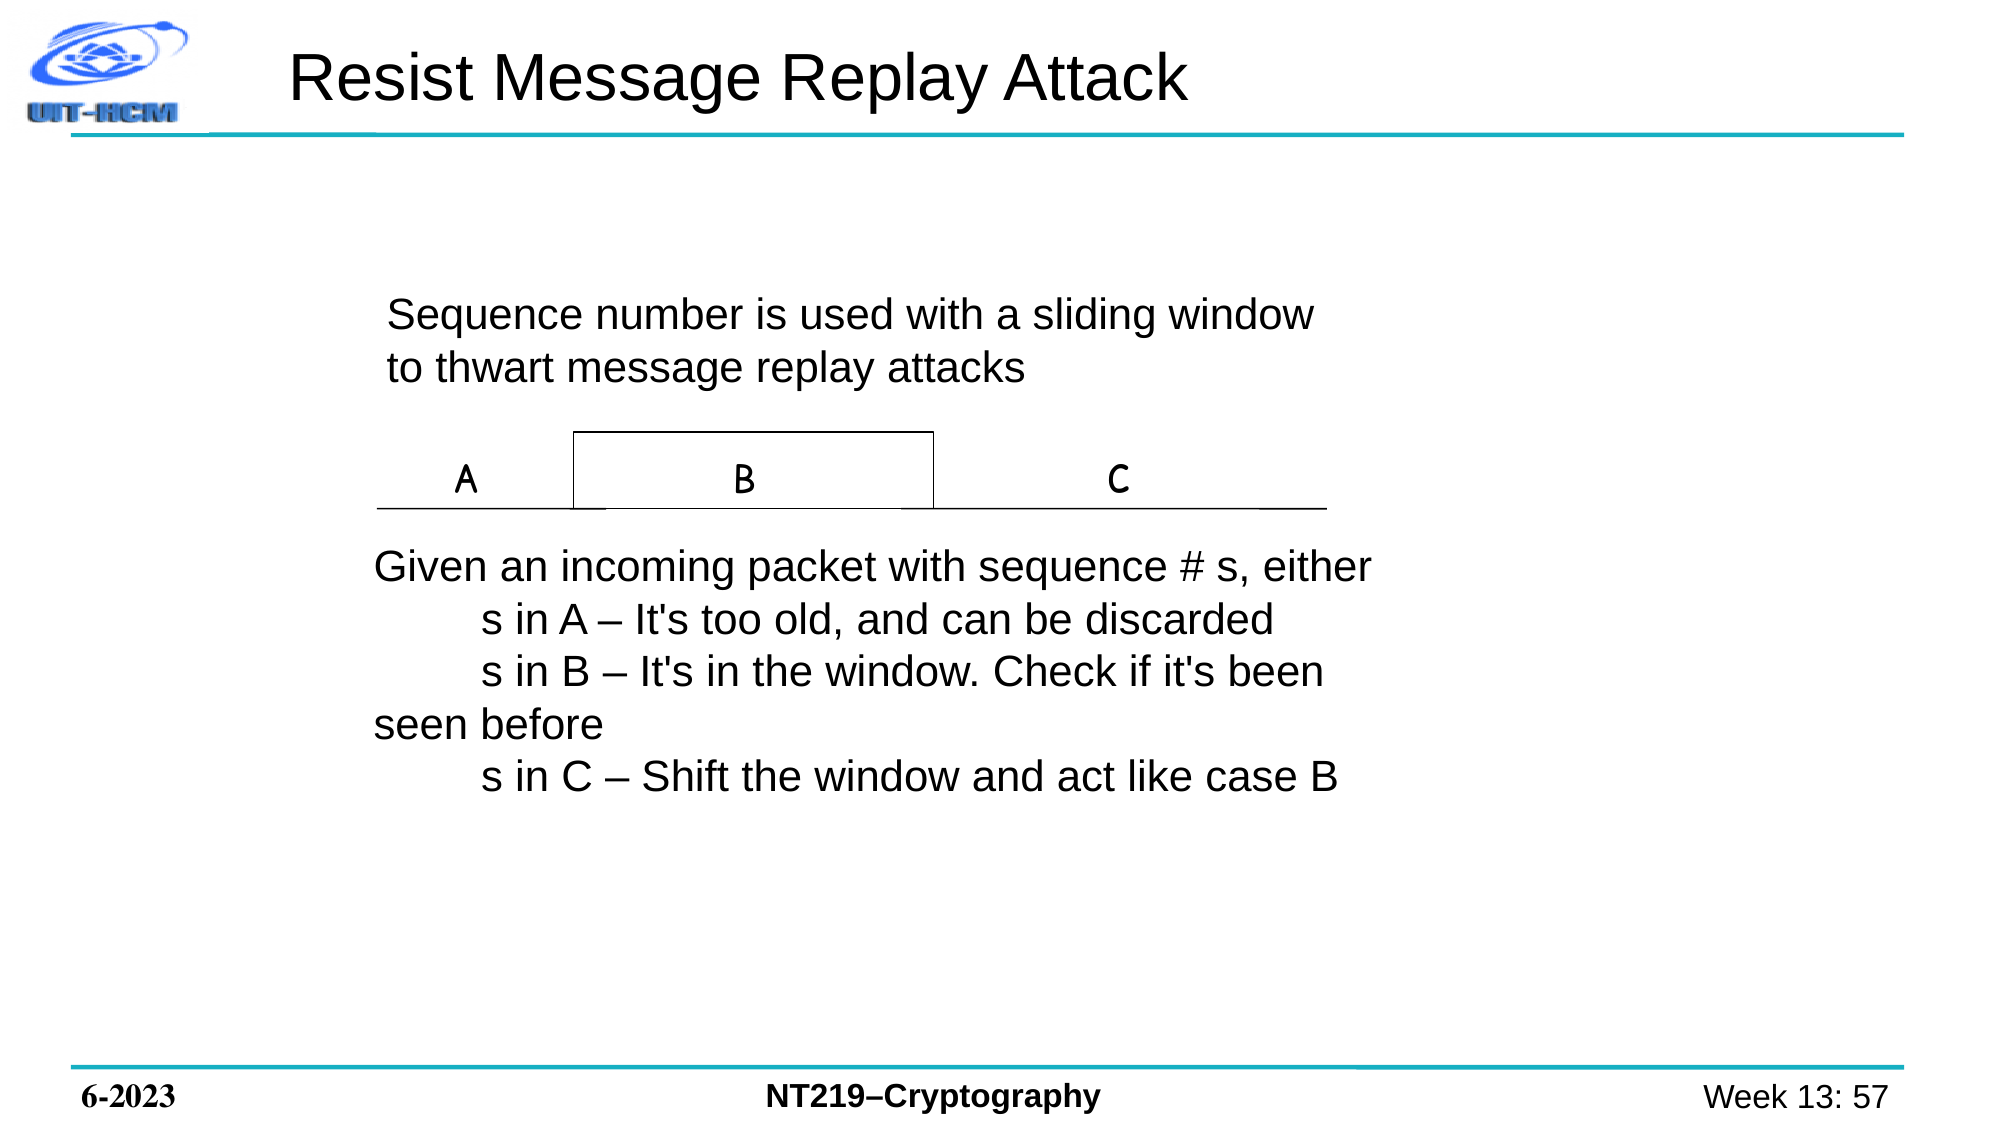

Resist Message Replay Attack
Sequence number is used with a sliding window
to thwart message replay attacks

A
B
C

Given an incoming packet with sequence # s, either
	s in A – It's too old, and can be discarded
	s in B – It's in the window. Check if it's been seen before
	s in C – Shift the window and act like case B